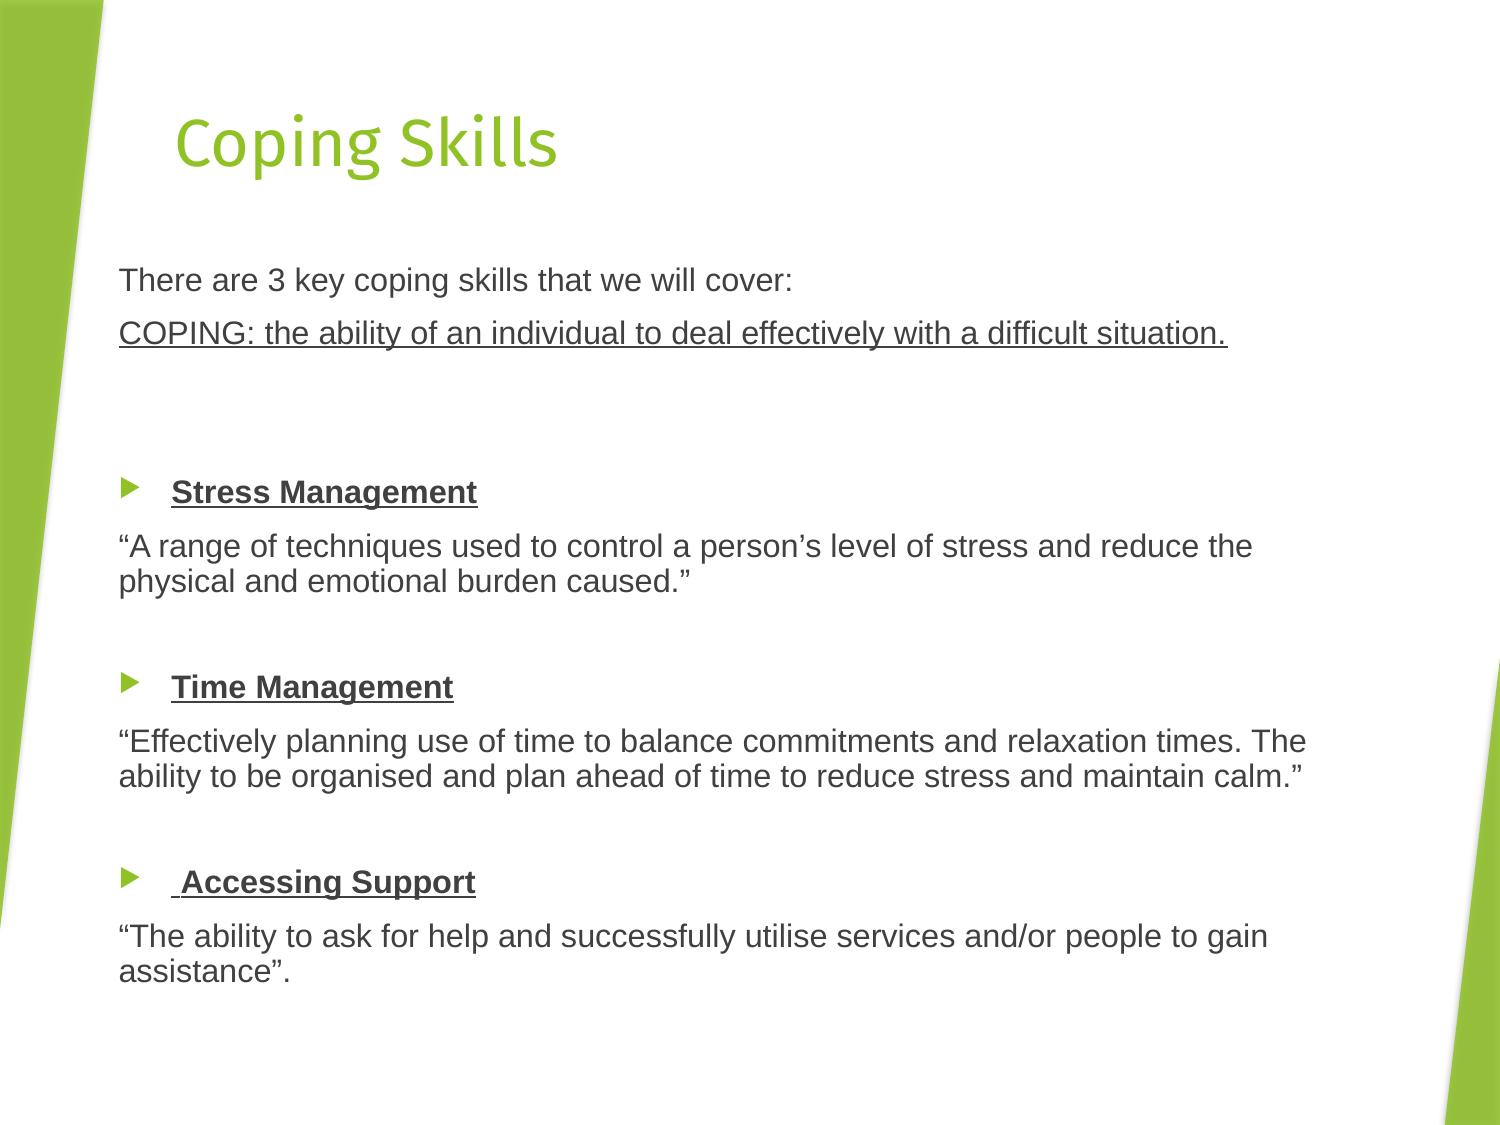

# Coping Skills
There are 3 key coping skills that we will cover:
COPING: the ability of an individual to deal effectively with a difficult situation.

Stress Management
“A range of techniques used to control a person’s level of stress and reduce the physical and emotional burden caused.”

Time Management
“Effectively planning use of time to balance commitments and relaxation times. The ability to be organised and plan ahead of time to reduce stress and maintain calm.”

 Accessing Support
“The ability to ask for help and successfully utilise services and/or people to gain assistance”.